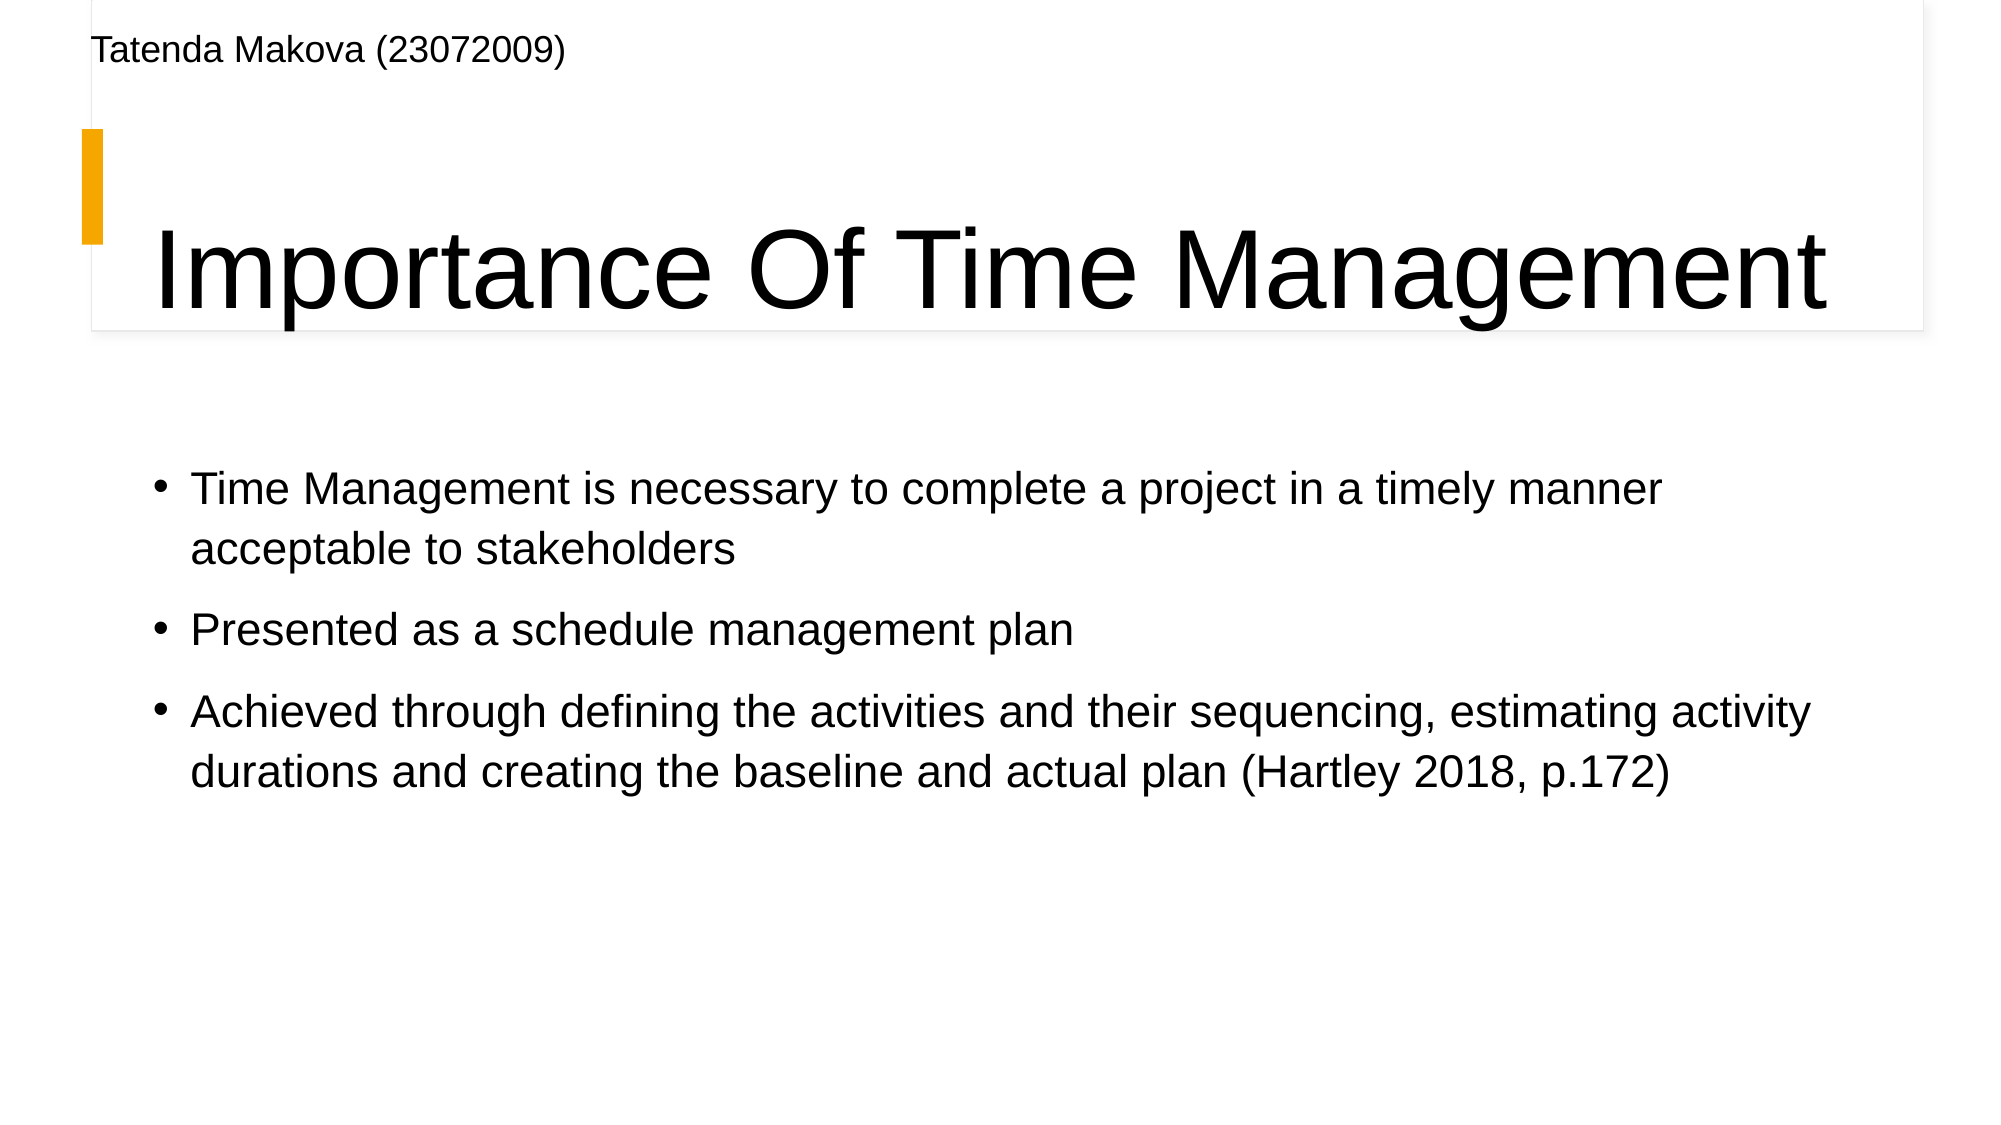

Tatenda Makova (23072009)
# Importance Of Time Management
Time Management is necessary to complete a project in a timely manner acceptable to stakeholders
Presented as a schedule management plan
Achieved through defining the activities and their sequencing, estimating activity durations and creating the baseline and actual plan (Hartley 2018, p.172)